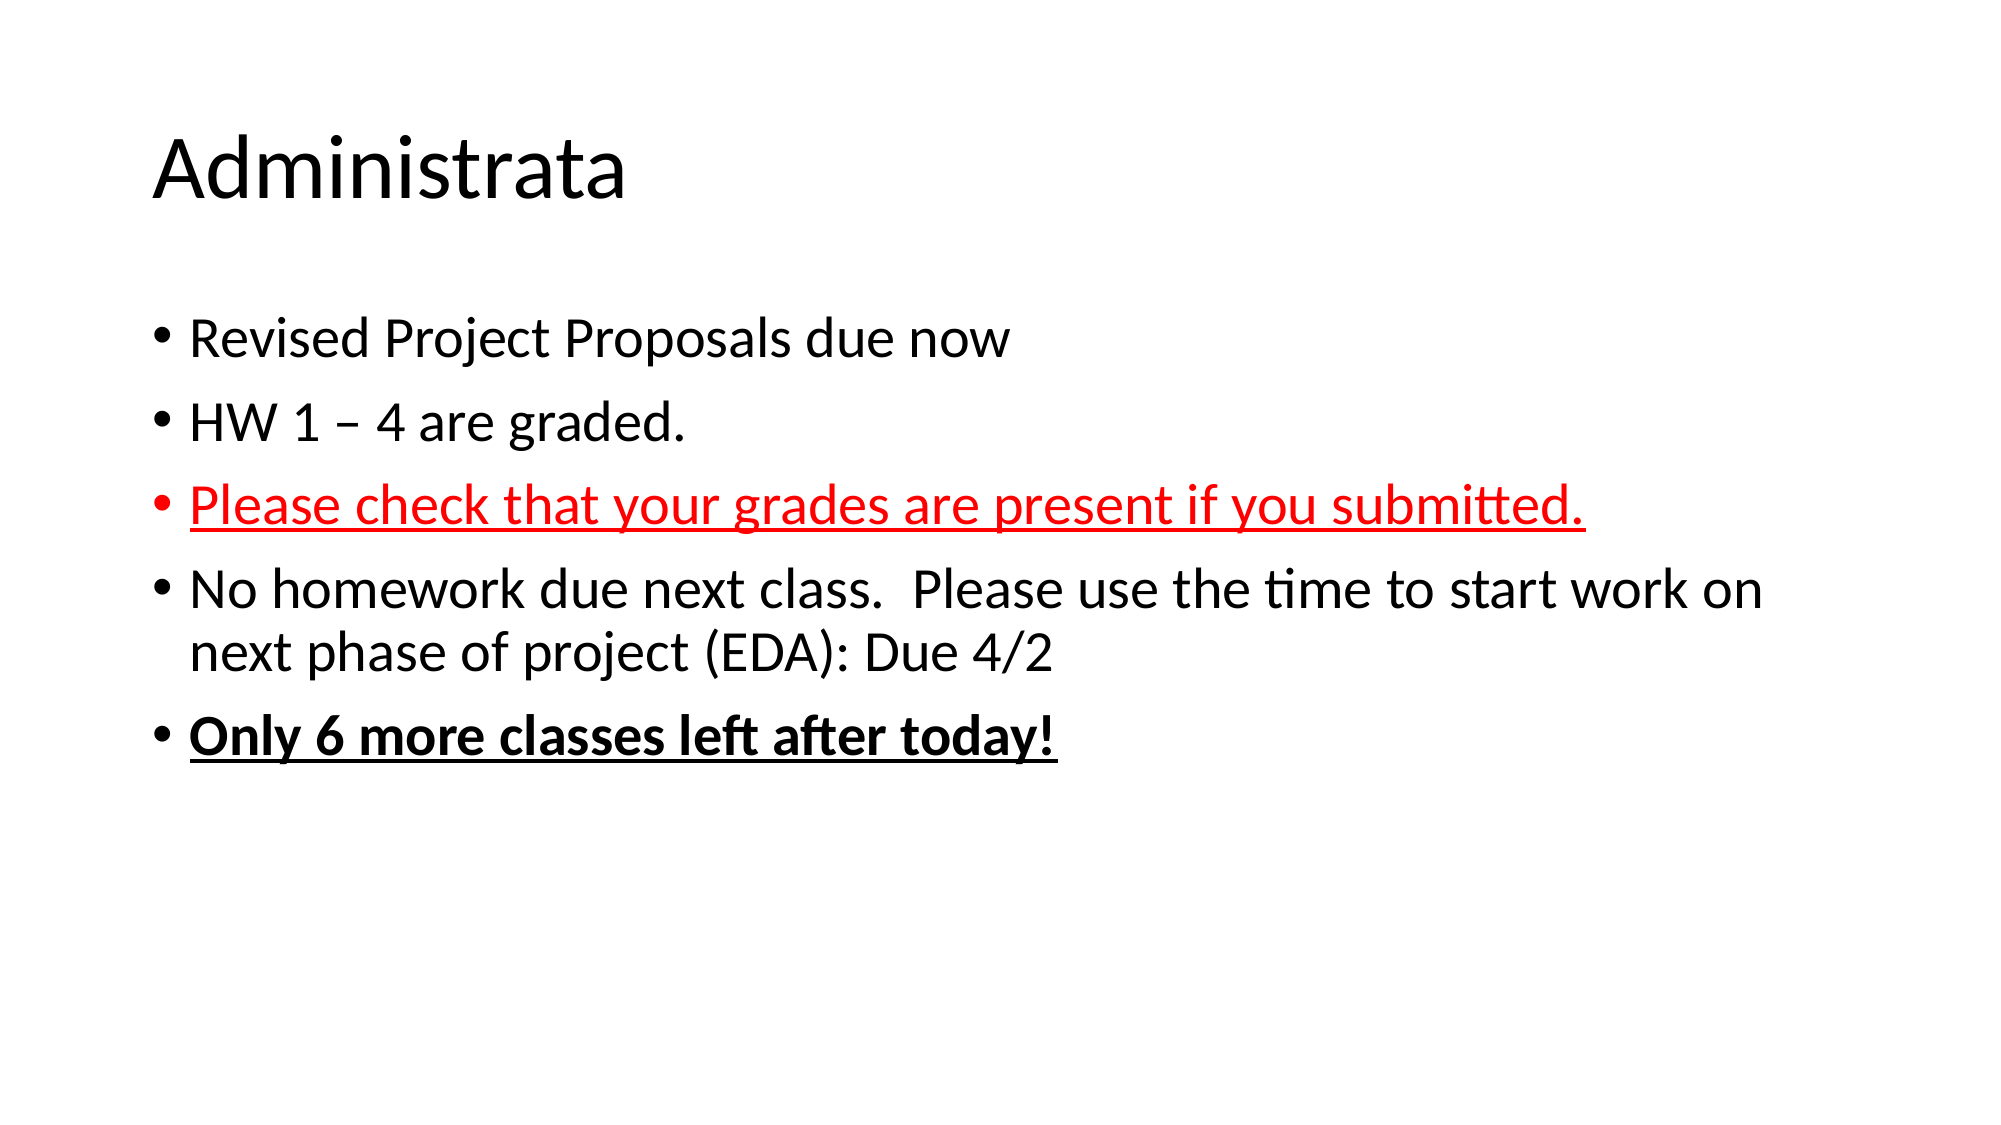

# Administrata
Revised Project Proposals due now
HW 1 – 4 are graded.
Please check that your grades are present if you submitted.
No homework due next class.  Please use the time to start work on next phase of project (EDA): Due 4/2
Only 6 more classes left after today!